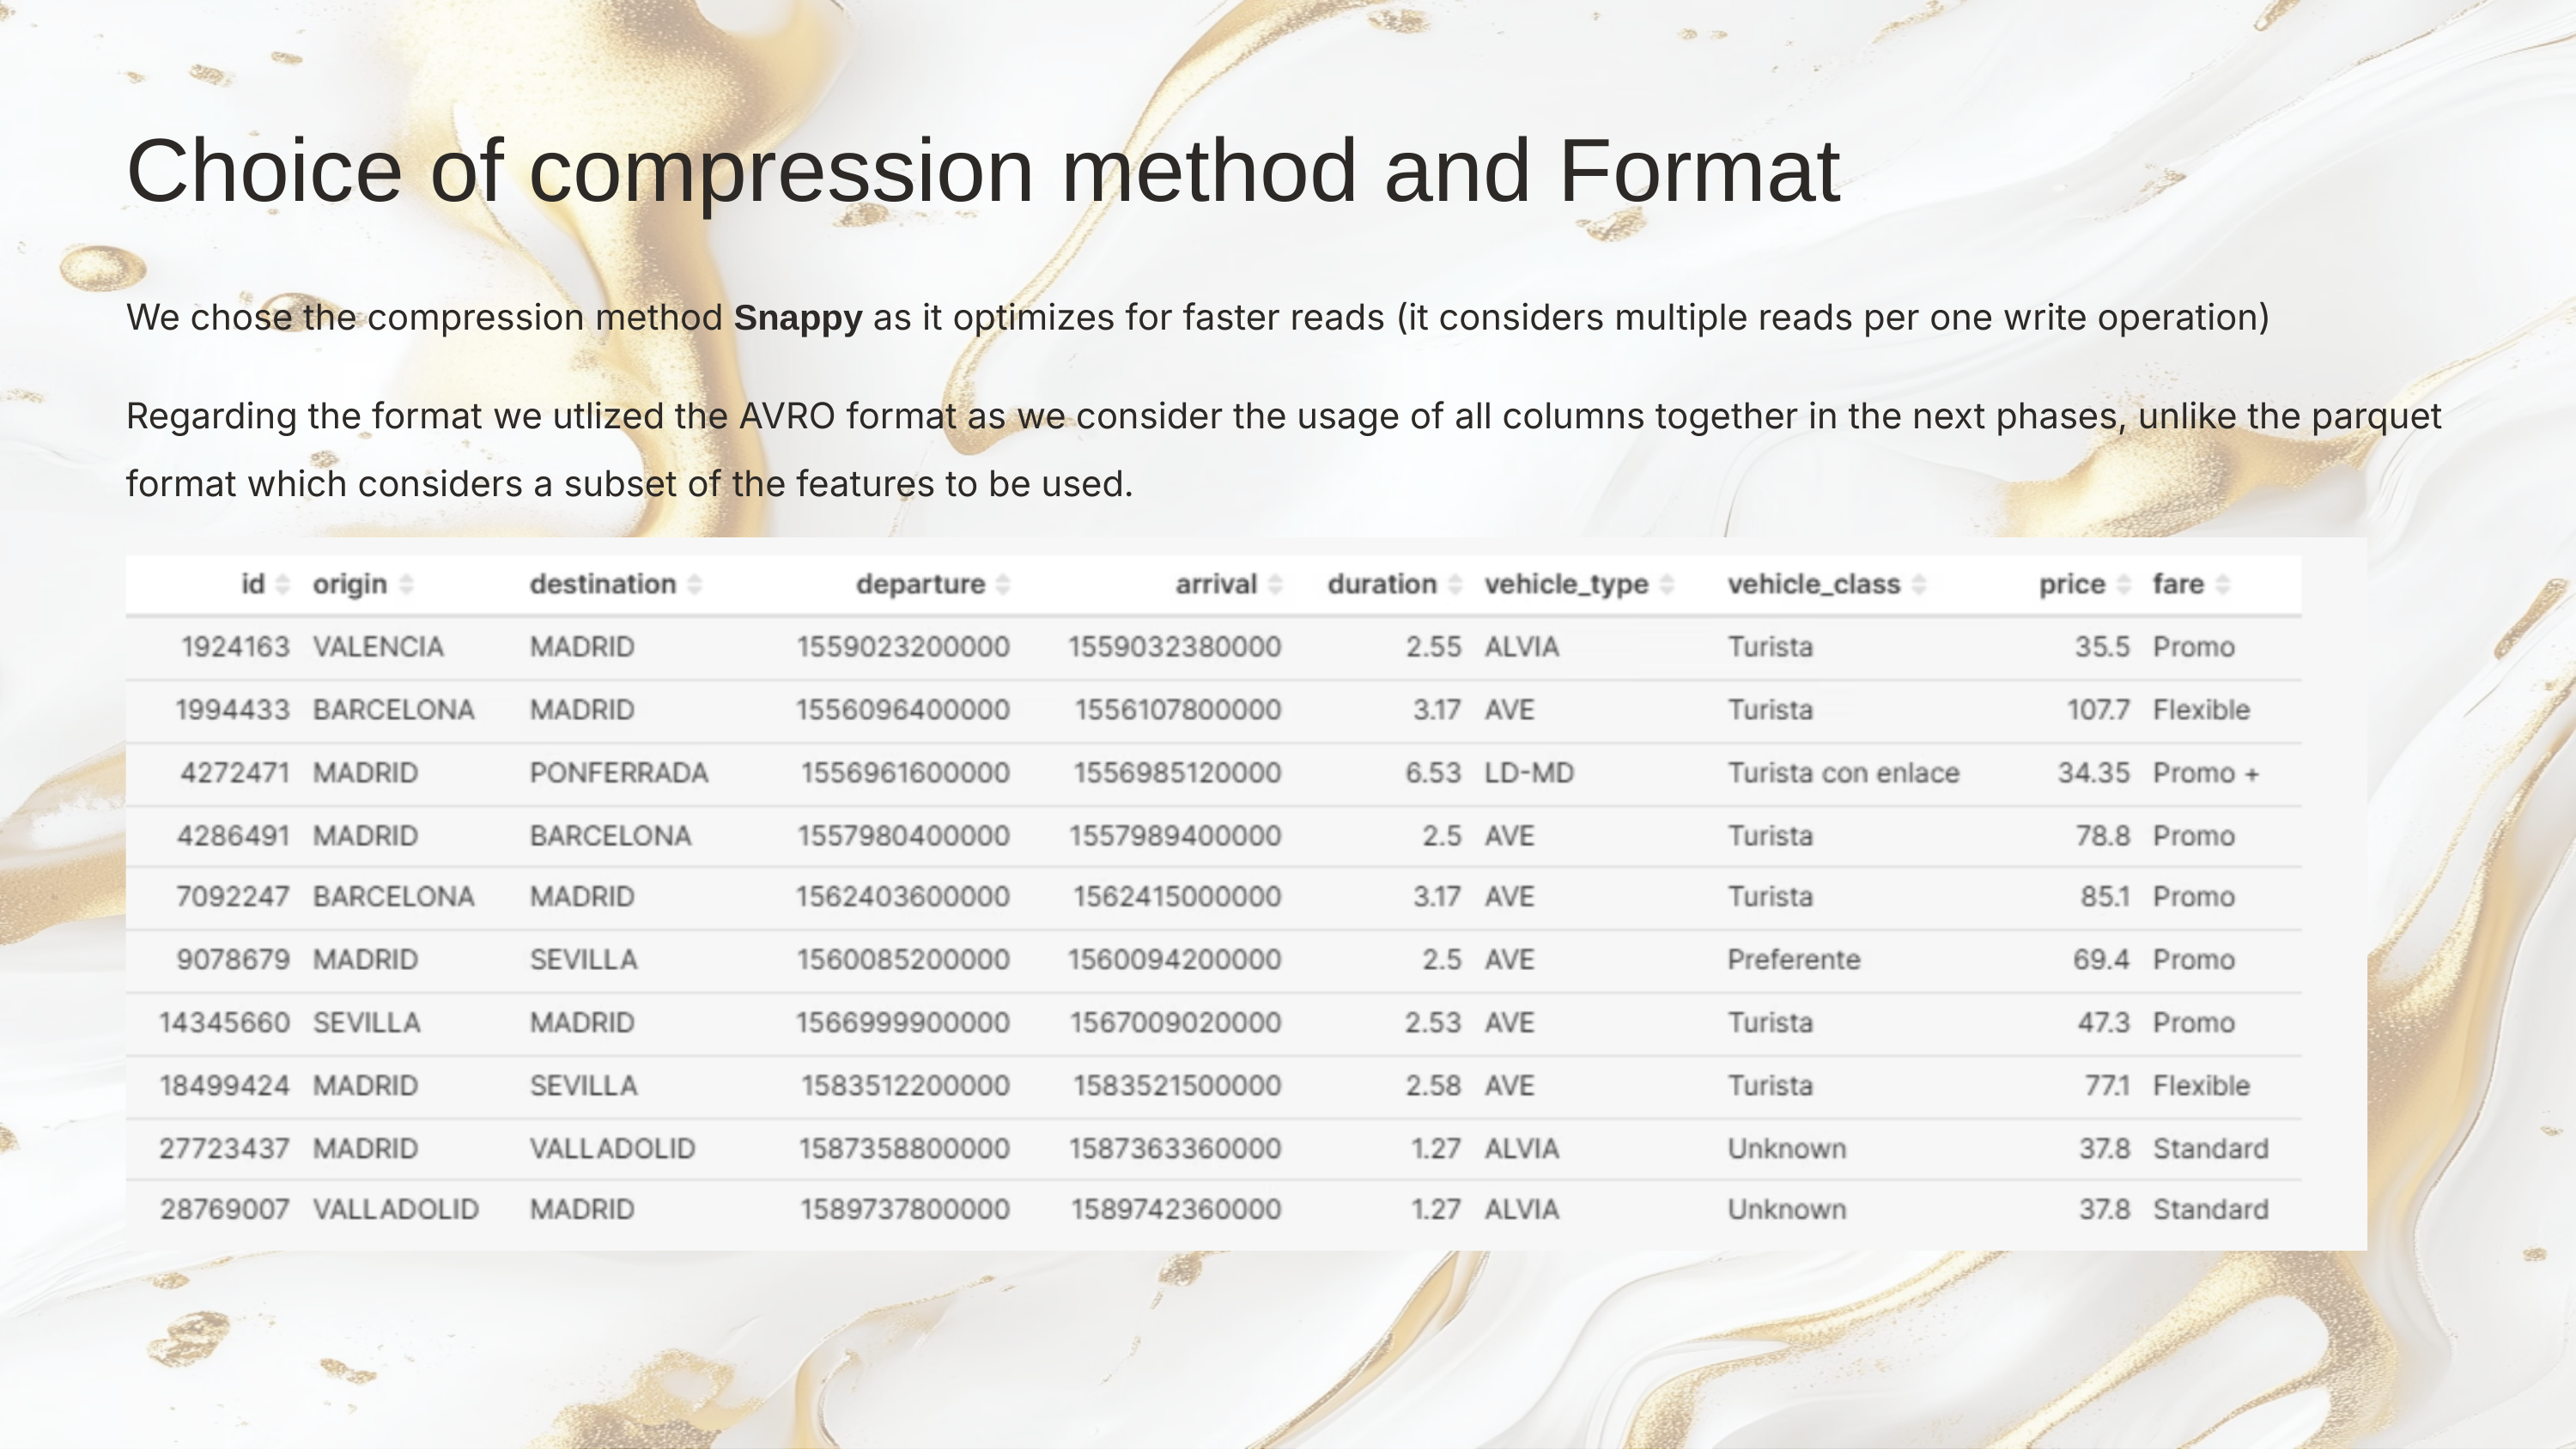

Choice of compression method and Format

We chose the compression method Snappy as it optimizes for faster reads (it considers multiple reads per one write operation)

Regarding the format we utlized the AVRO format as we consider the usage of all columns together in the next phases, unlike the parquet format which considers a subset of the features to be used.